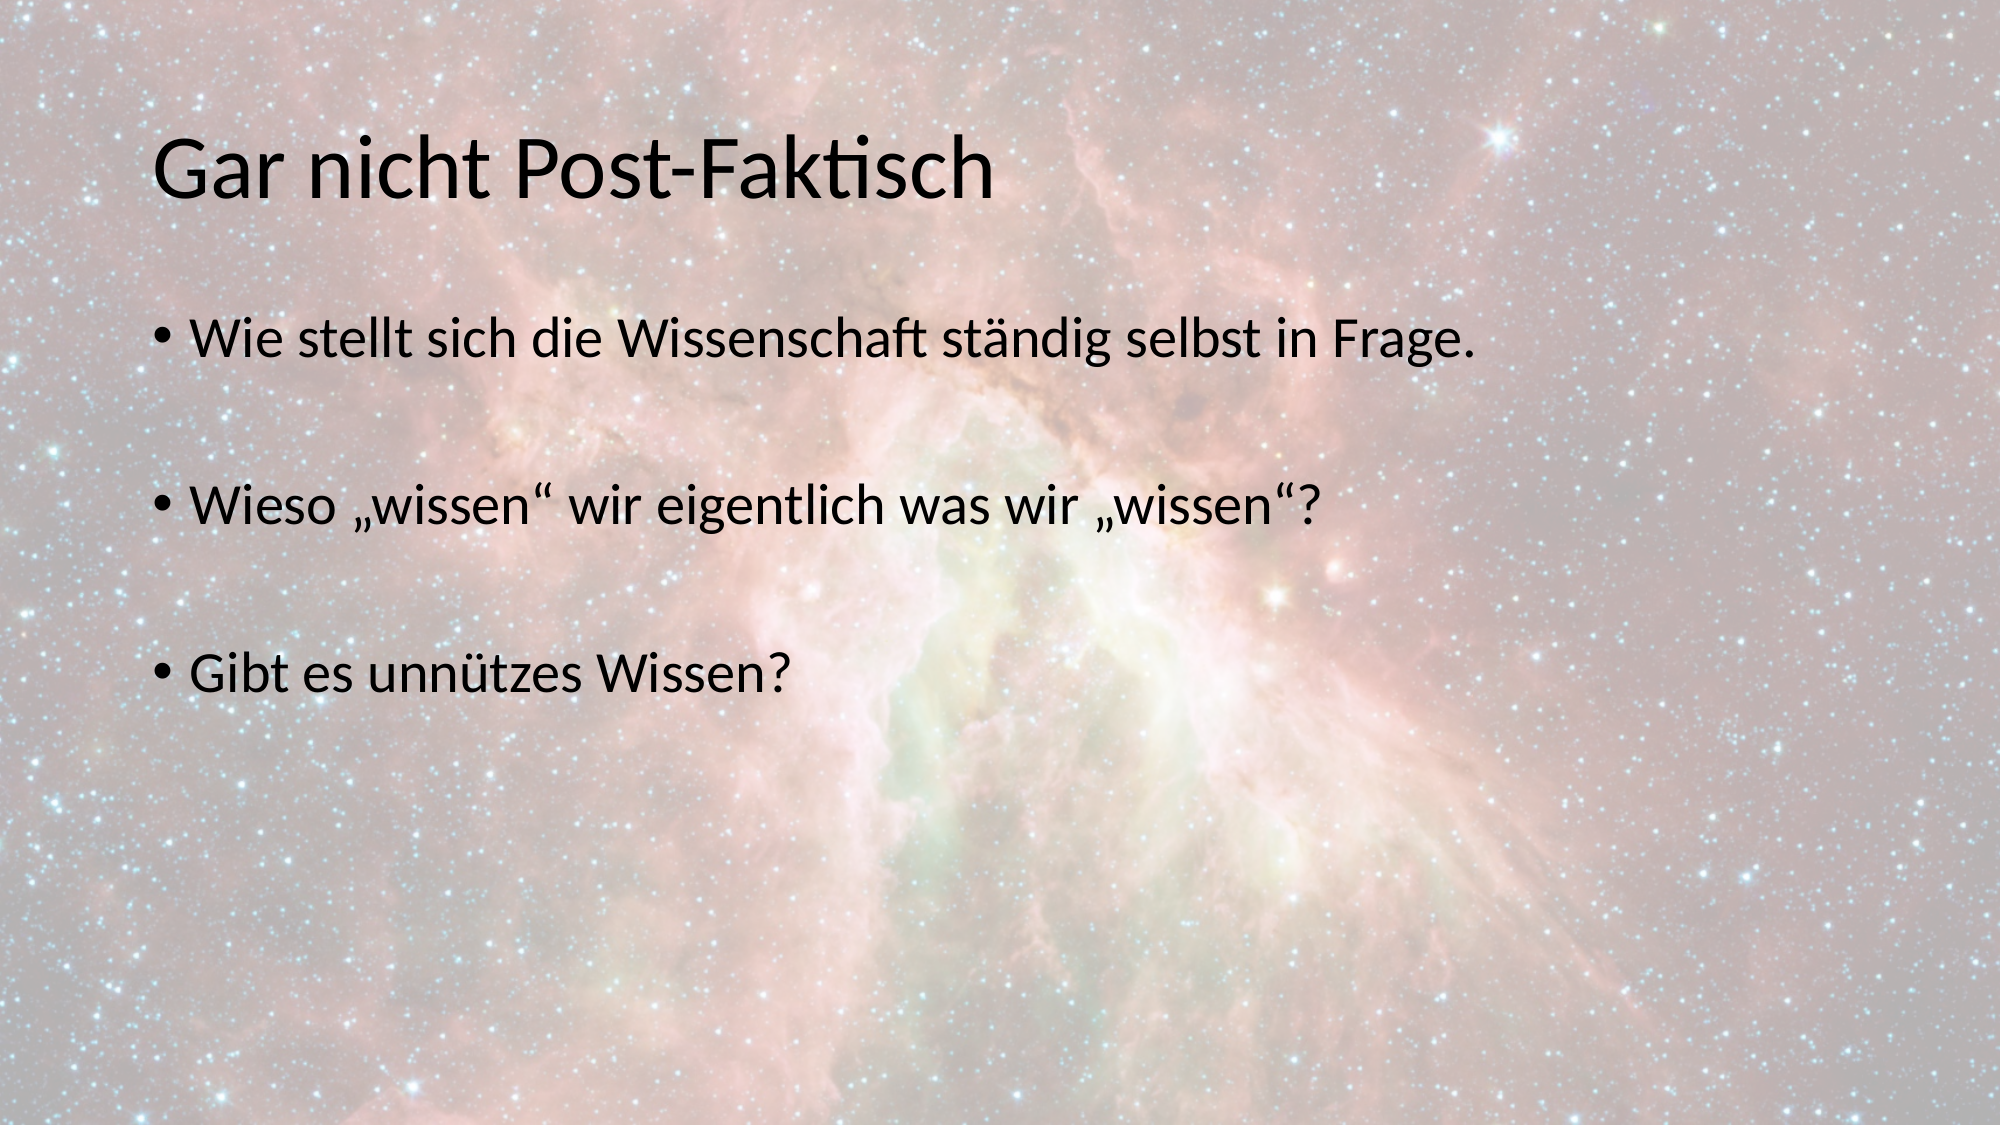

# Gar nicht Post-Faktisch
Wie stellt sich die Wissenschaft ständig selbst in Frage.

Wieso „wissen“ wir eigentlich was wir „wissen“?

Gibt es unnützes Wissen?